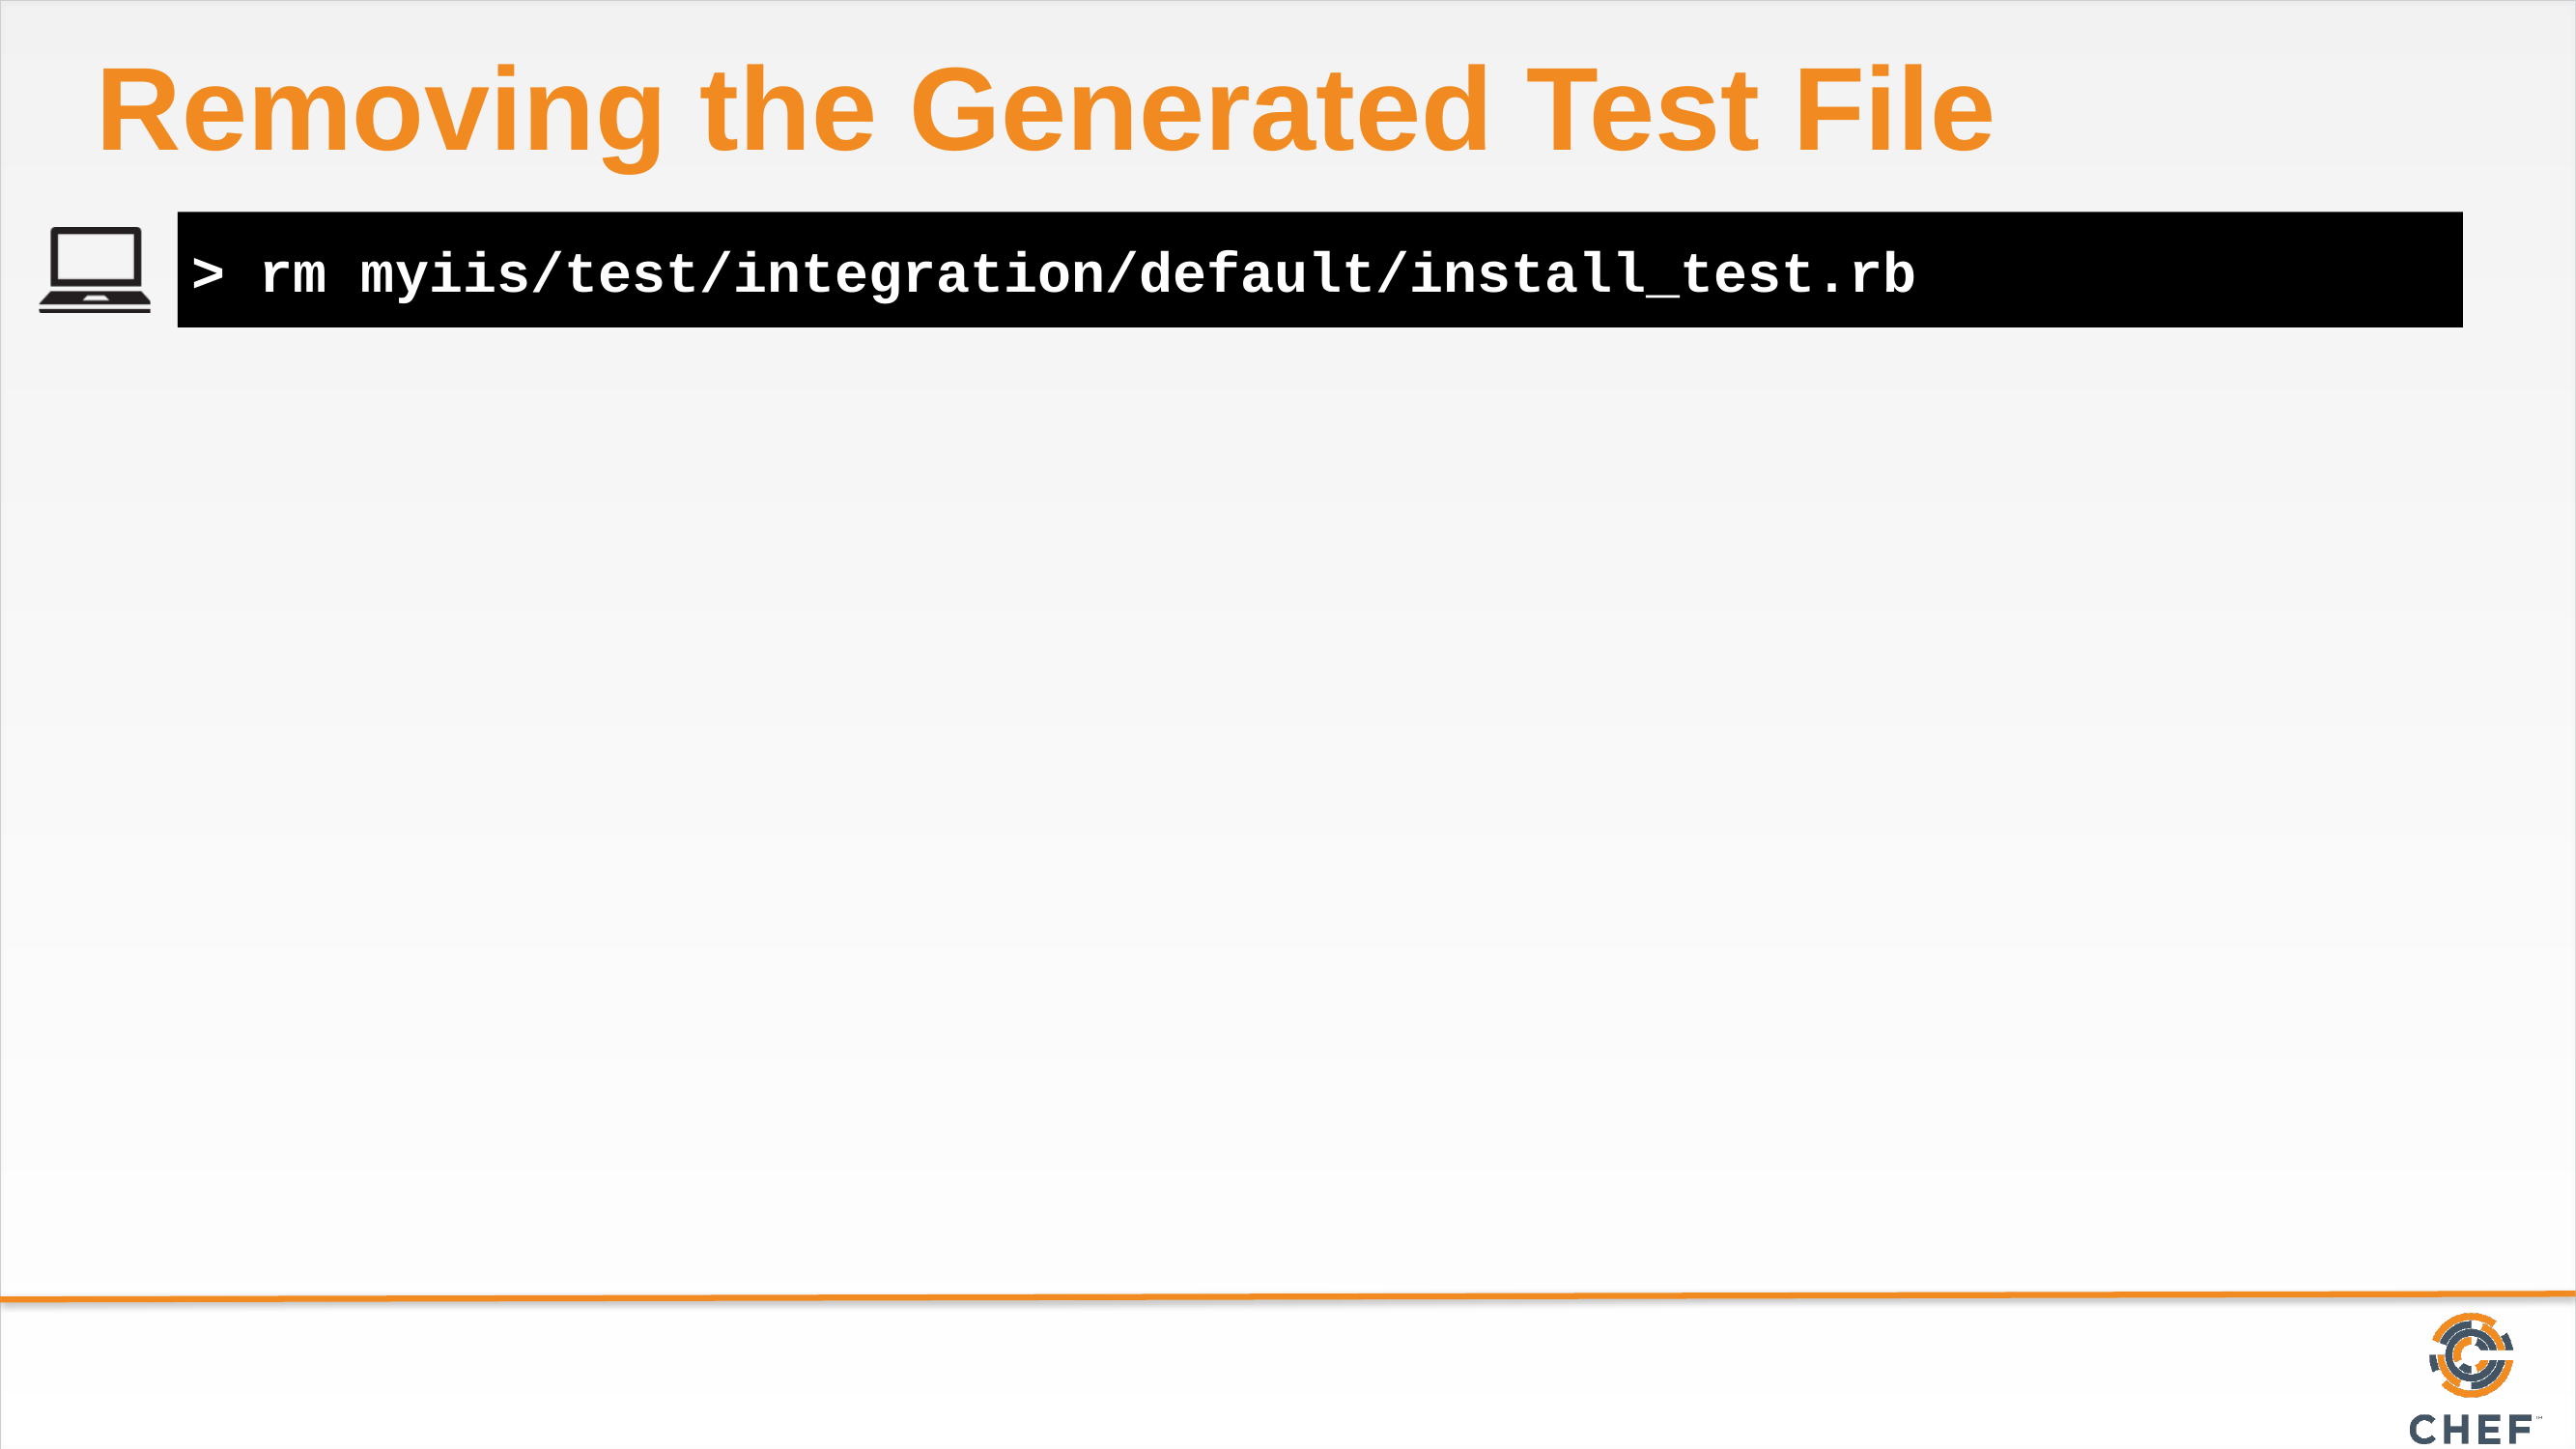

# Removing the Generated Test File
> rm myiis/test/integration/default/install_test.rb